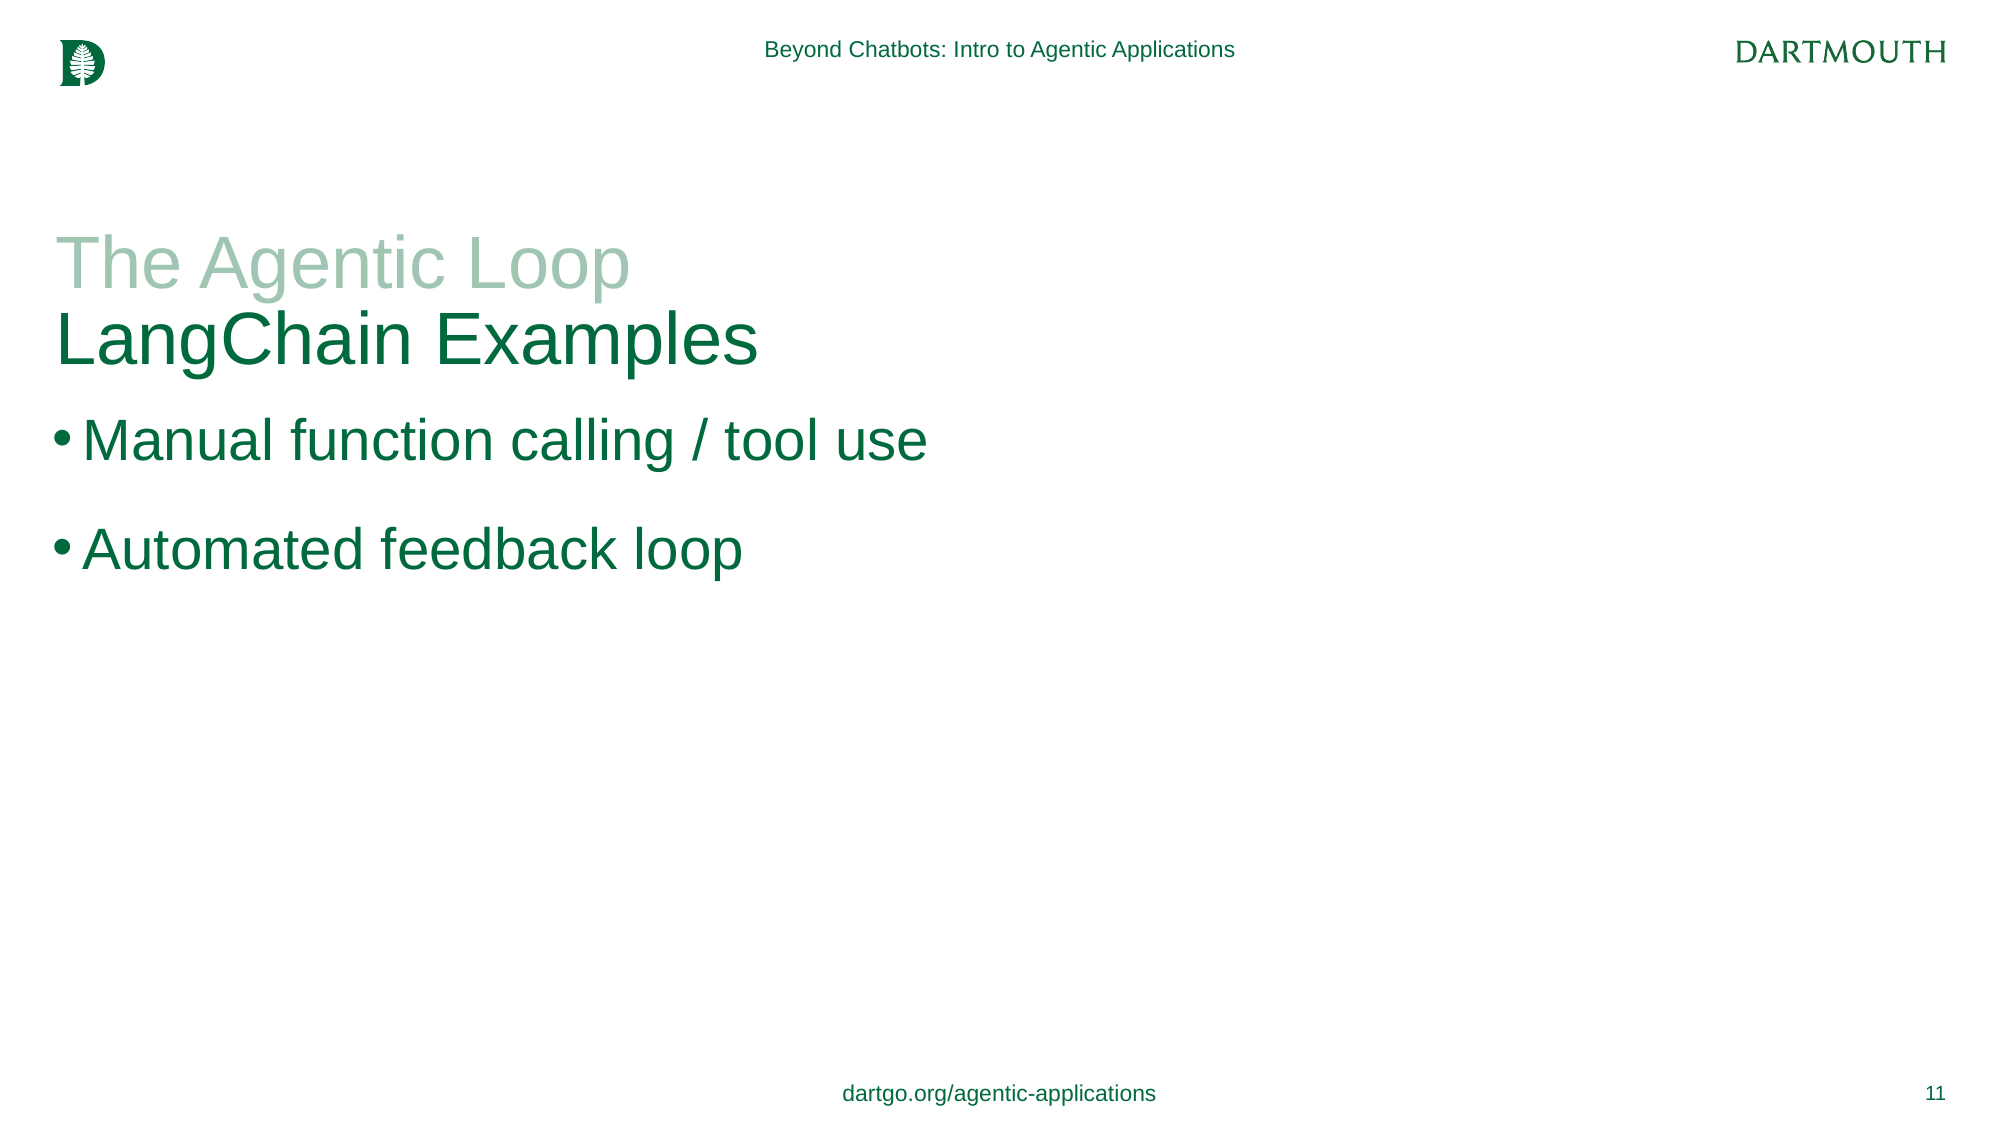

Beyond Chatbots: Intro to Agentic Applications
# The Agentic Loop LangChain Examples
Manual function calling / tool use
Automated feedback loop
11